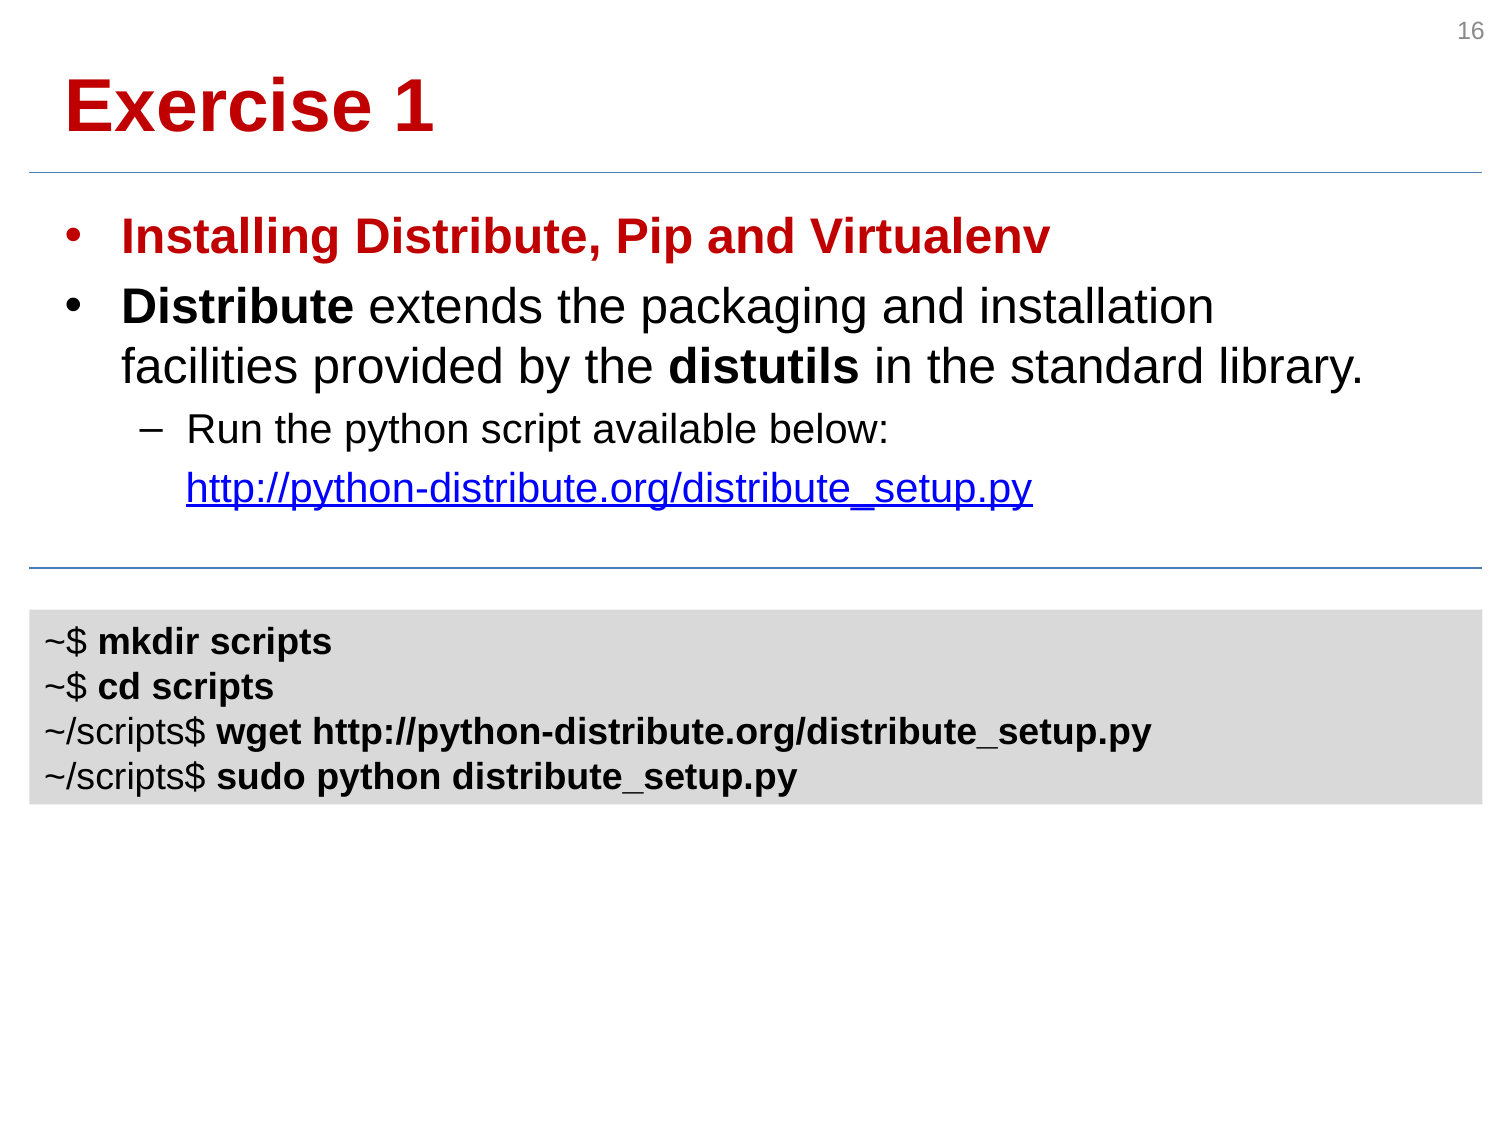

16
# Exercise 1
Installing Distribute, Pip and Virtualenv
Distribute extends the packaging and installation facilities provided by the distutils in the standard library.
Run the python script available below:
    http://python-distribute.org/distribute_setup.py

~$ mkdir scripts
~$ cd scripts
~/scripts$ wget http://python-distribute.org/distribute_setup.py
~/scripts$ sudo python distribute_setup.py